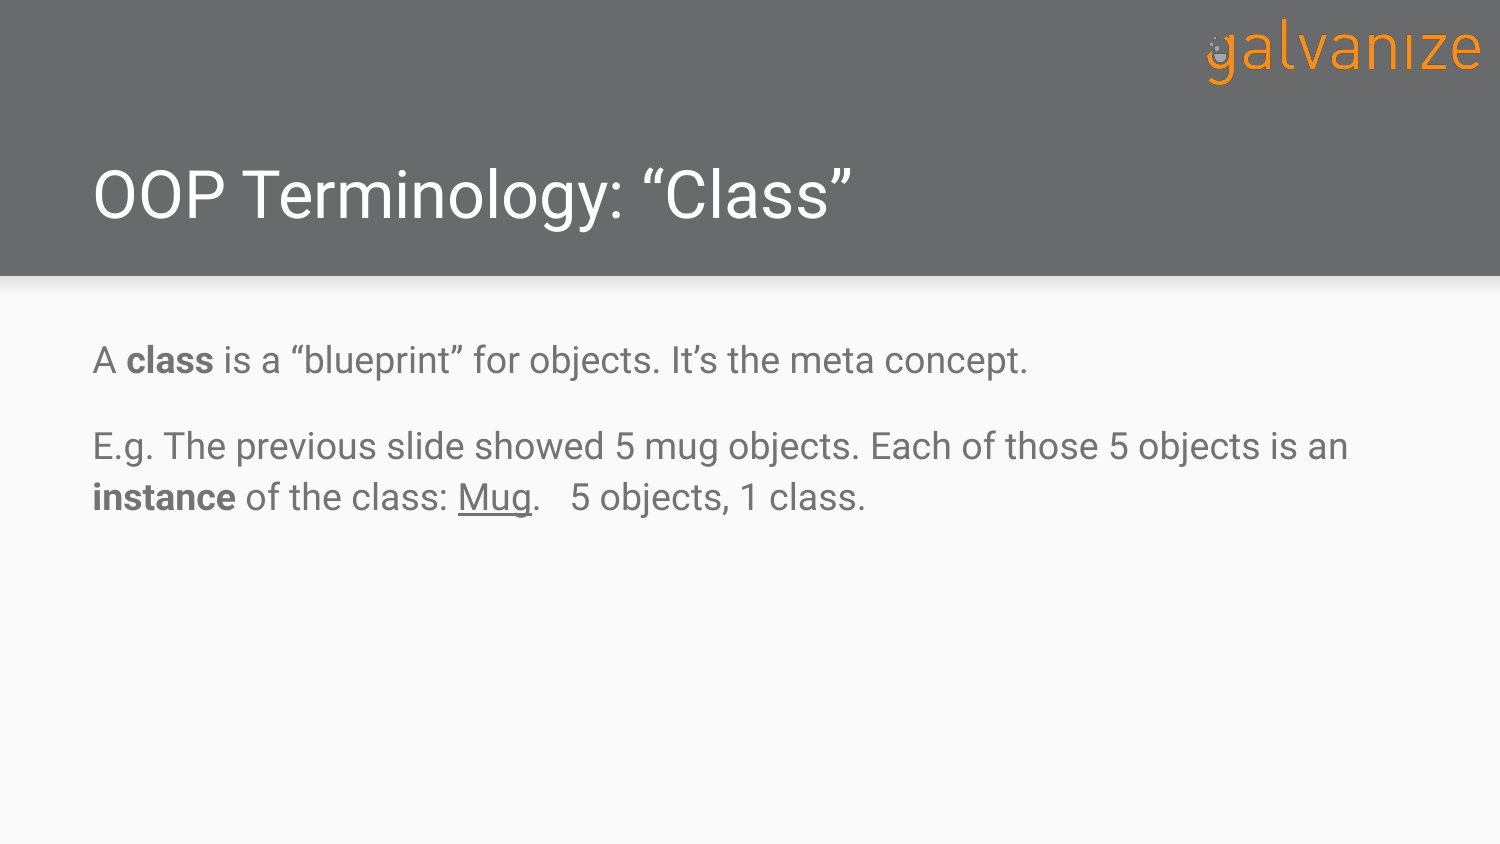

# OOP Terminology: “Class”
A class is a “blueprint” for objects. It’s the meta concept.
E.g. The previous slide showed 5 mug objects. Each of those 5 objects is an instance of the class: Mug.   5 objects, 1 class.